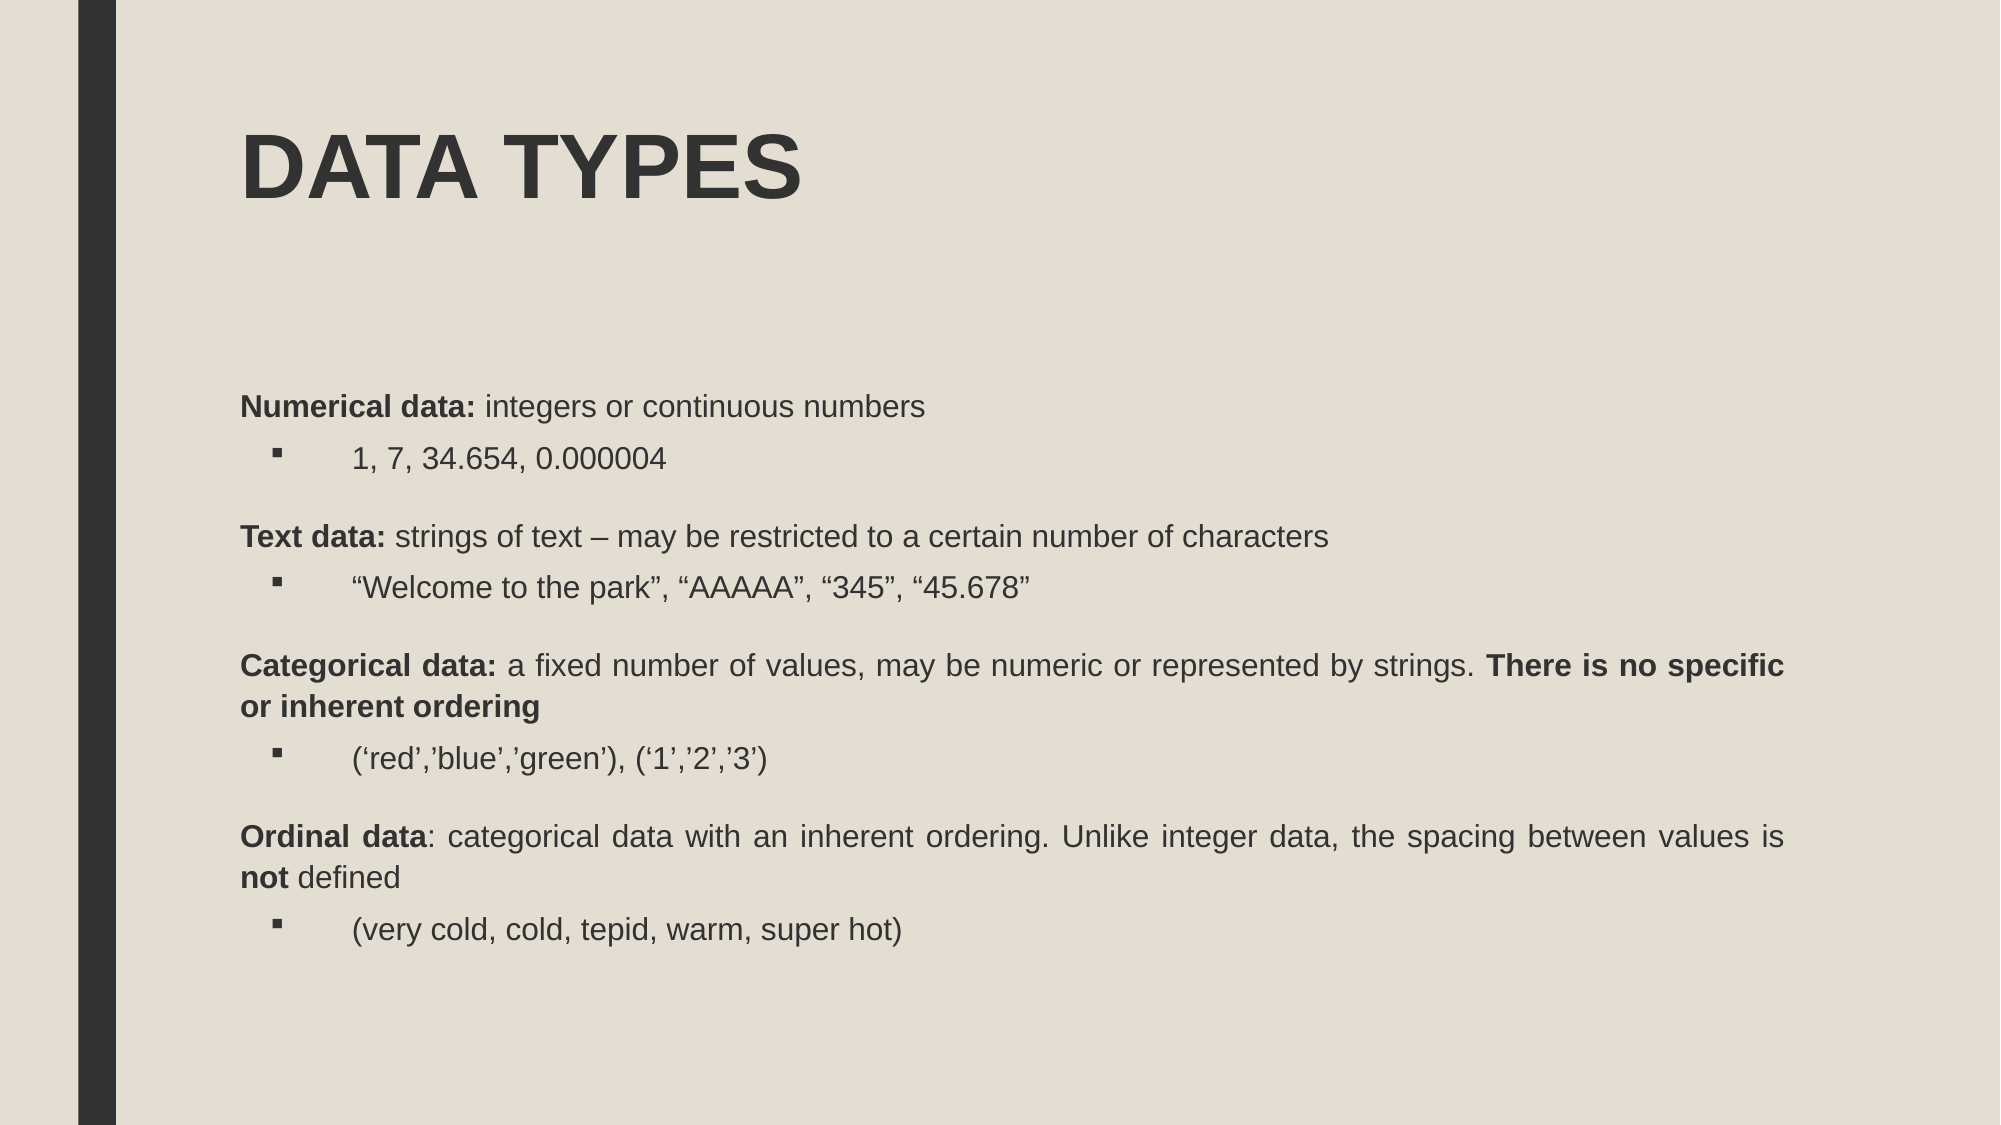

# DATA TYPES
Numerical data: integers or continuous numbers
1, 7, 34.654, 0.000004

Text data: strings of text – may be restricted to a certain number of characters
“Welcome to the park”, “AAAAA”, “345”, “45.678”

Categorical data: a fixed number of values, may be numeric or represented by strings. There is no specific or inherent ordering
(‘red’,’blue’,’green’), (‘1’,’2’,’3’)

Ordinal data: categorical data with an inherent ordering. Unlike integer data, the spacing between values is not defined
(very cold, cold, tepid, warm, super hot)